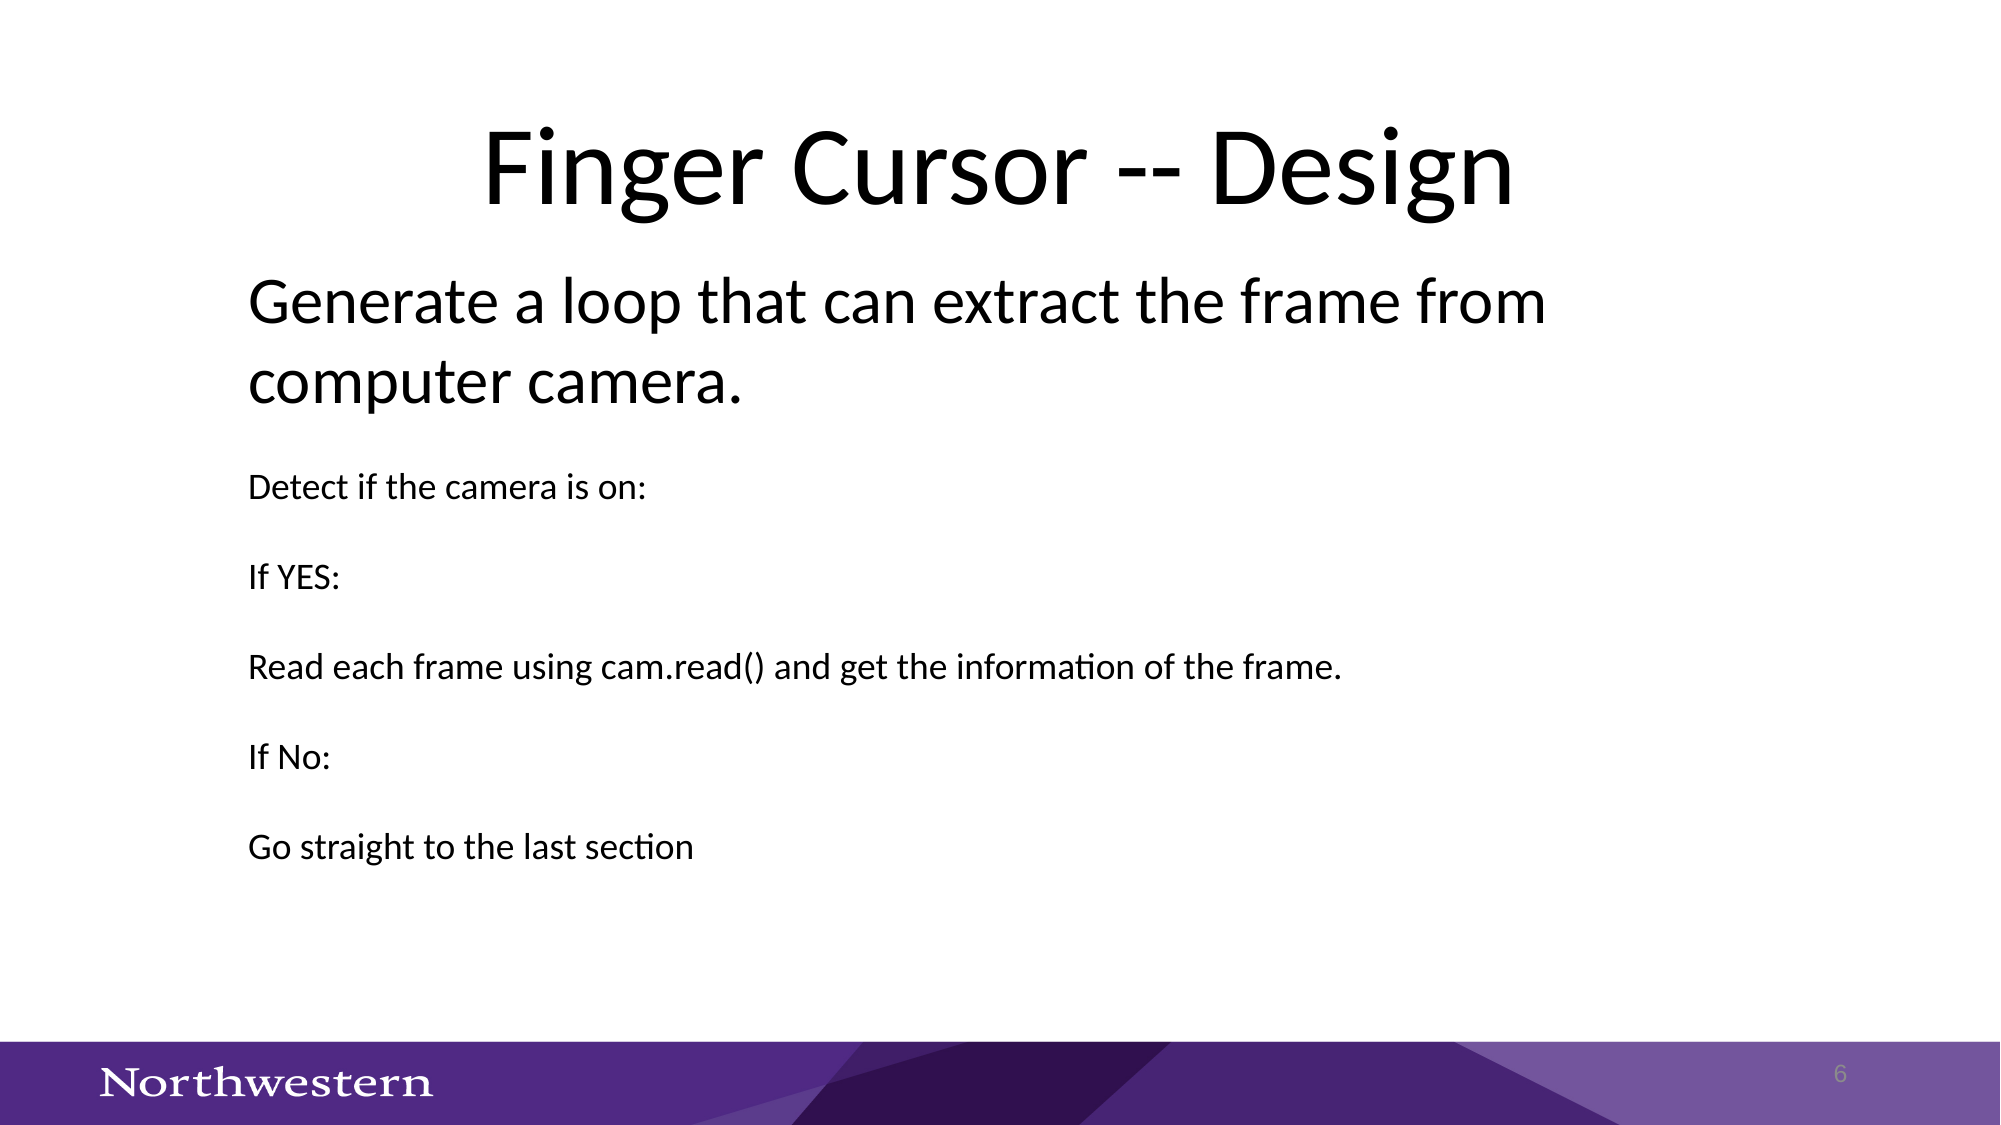

# Finger Cursor -- Design

Generate a loop that can extract the frame from computer camera.

Detect if the camera is on:

If YES:

Read each frame using cam.read() and get the information of the frame.

If No:

Go straight to the last section
6